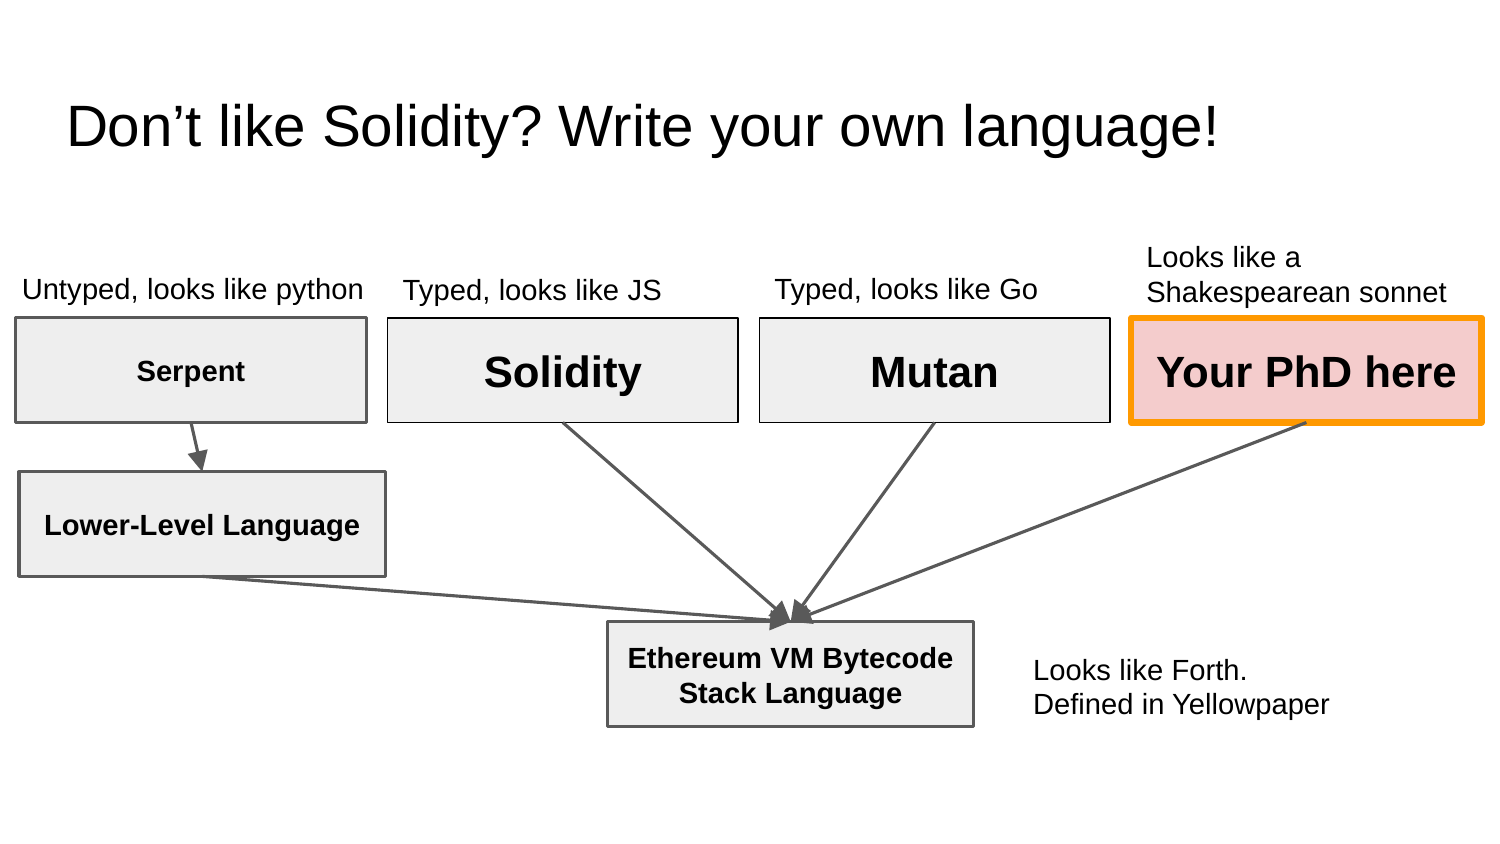

# Don’t like Solidity? Write your own language!
Looks like a Shakespearean sonnet
Untyped, looks like python
Typed, looks like Go
Typed, looks like JS
Serpent
Solidity
Mutan
Your PhD here
Lower-Level Language
Ethereum VM Bytecode
Stack Language
Looks like Forth.
Defined in Yellowpaper